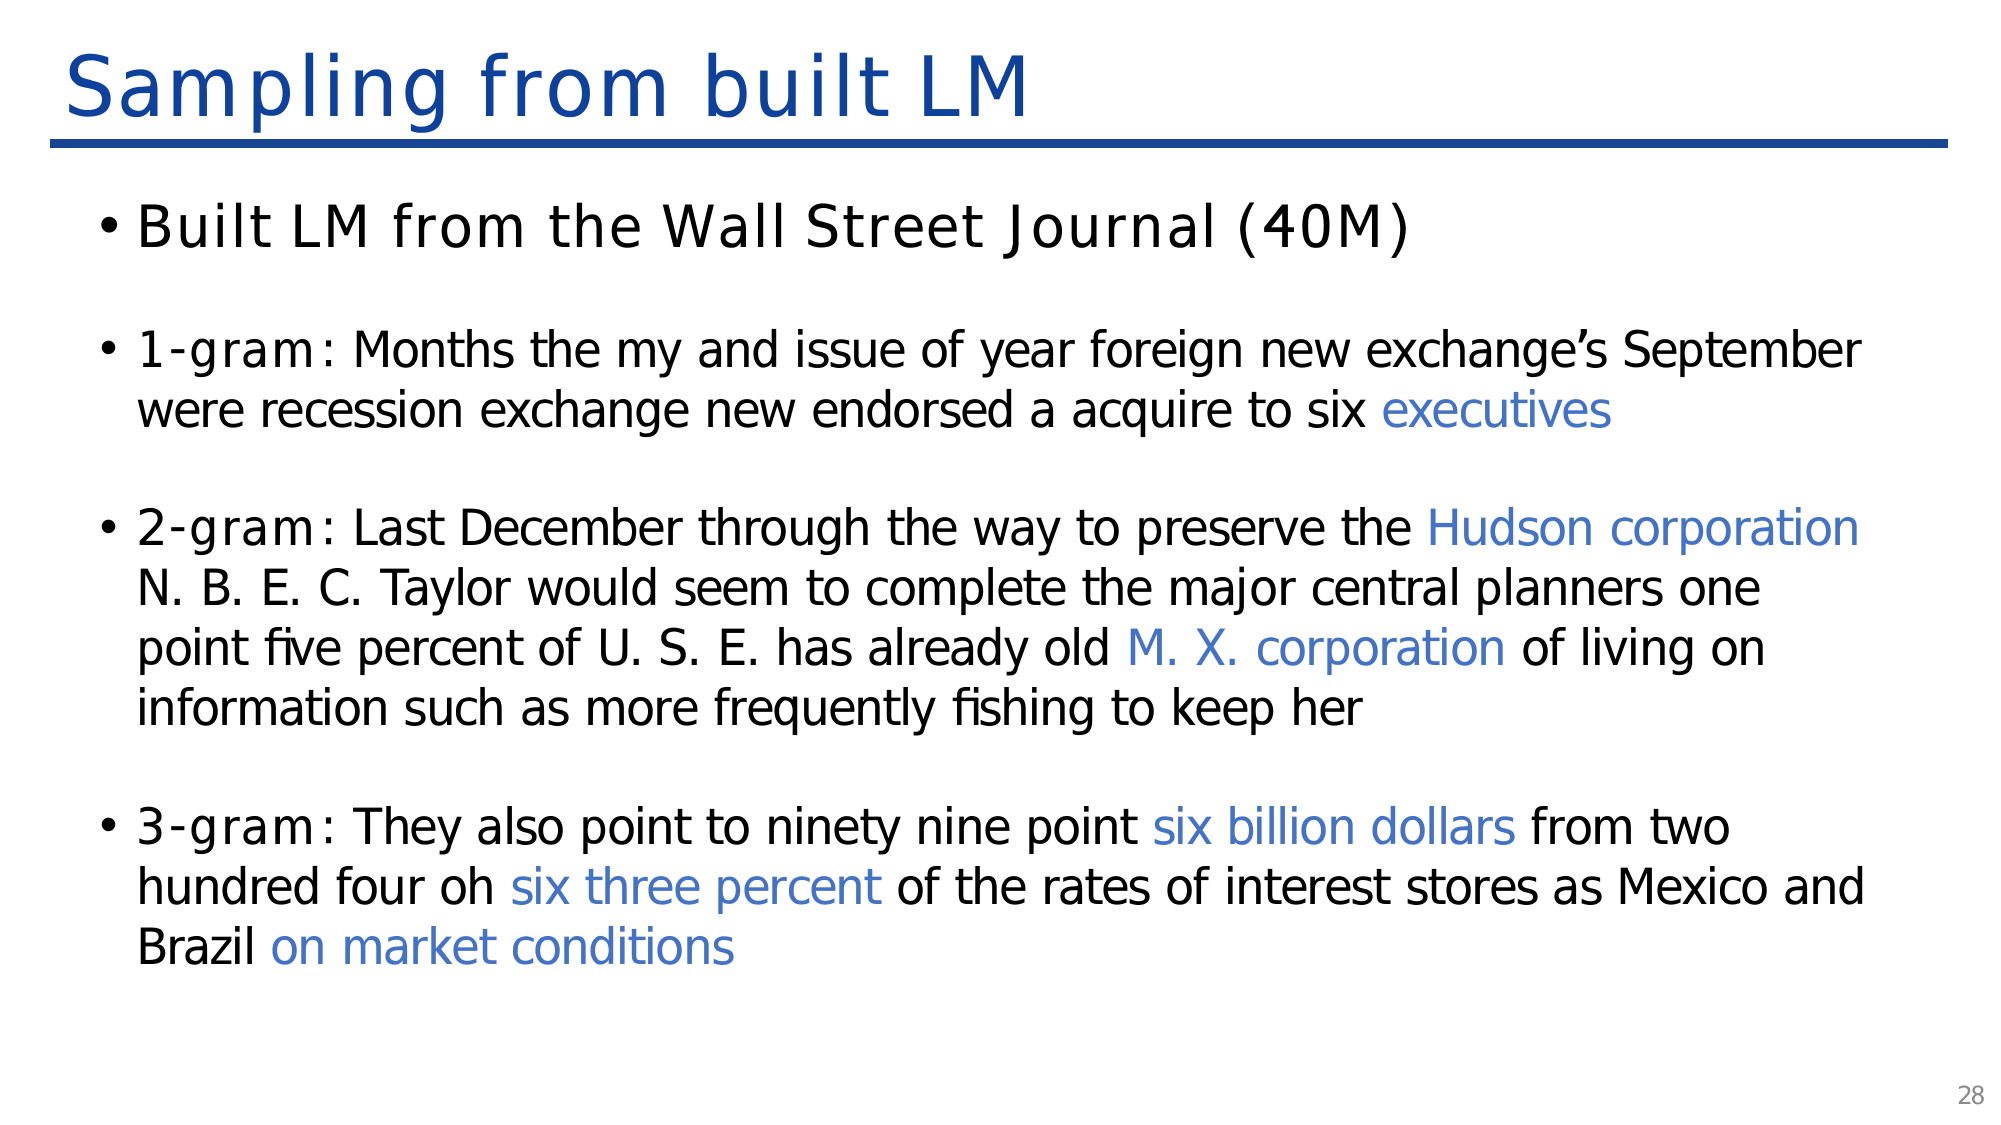

# Sampling from built LM
Built LM from the Wall Street Journal (40M)
1-gram: Months the my and issue of year foreign new exchange’s September were recession exchange new endorsed a acquire to six executives
2-gram: Last December through the way to preserve the Hudson corporation N. B. E. C. Taylor would seem to complete the major central planners one point five percent of U. S. E. has already old M. X. corporation of living on information such as more frequently fishing to keep her
3-gram: They also point to ninety nine point six billion dollars from two hundred four oh six three percent of the rates of interest stores as Mexico and Brazil on market conditions

28